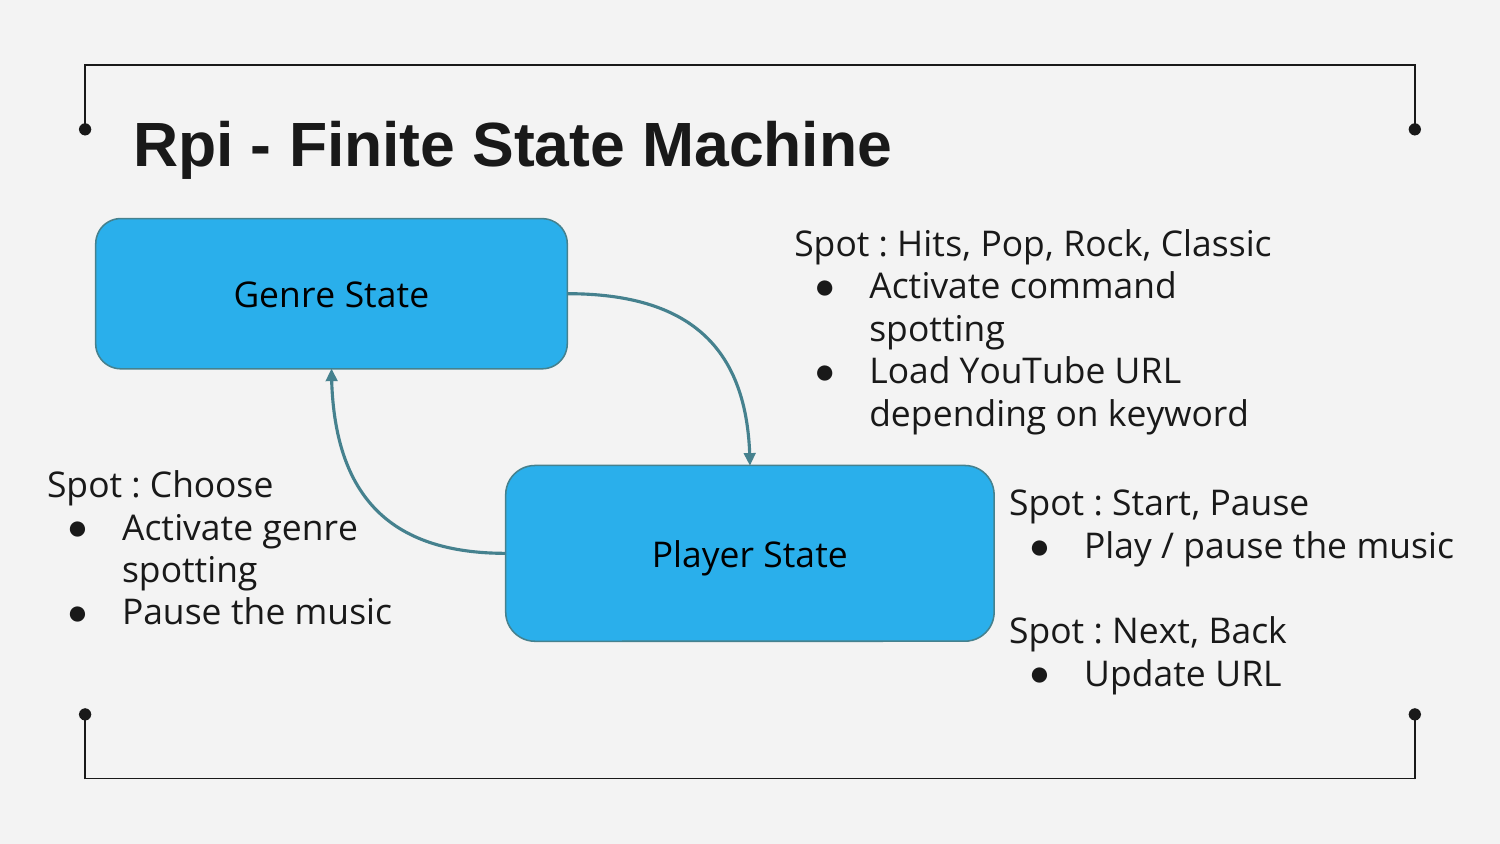

# Rpi - Finite State Machine
Spot : Hits, Pop, Rock, Classic
Activate command spotting
Load YouTube URL depending on keyword
Genre State
Spot : Choose
Activate genre spotting
Pause the music
Player State
Spot : Start, Pause
Play / pause the music

Spot : Next, Back
Update URL